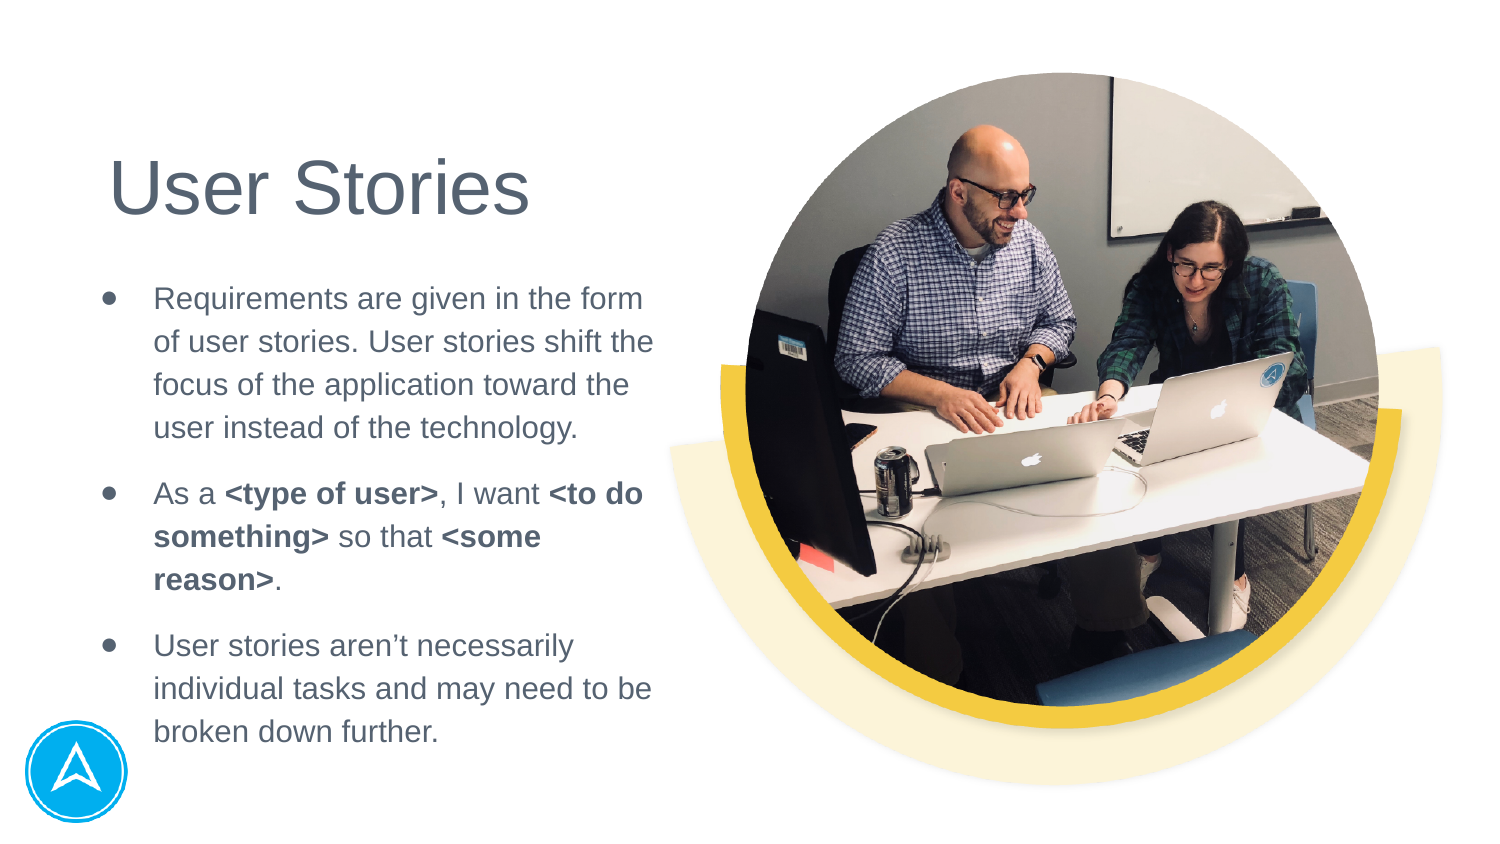

User Stories

Requirements are given in the form of user stories. User stories shift the focus of the application toward the user instead of the technology.

As a <type of user>, I want <to do something> so that <some reason>.

User stories aren’t necessarily individual tasks and may need to be broken down further.